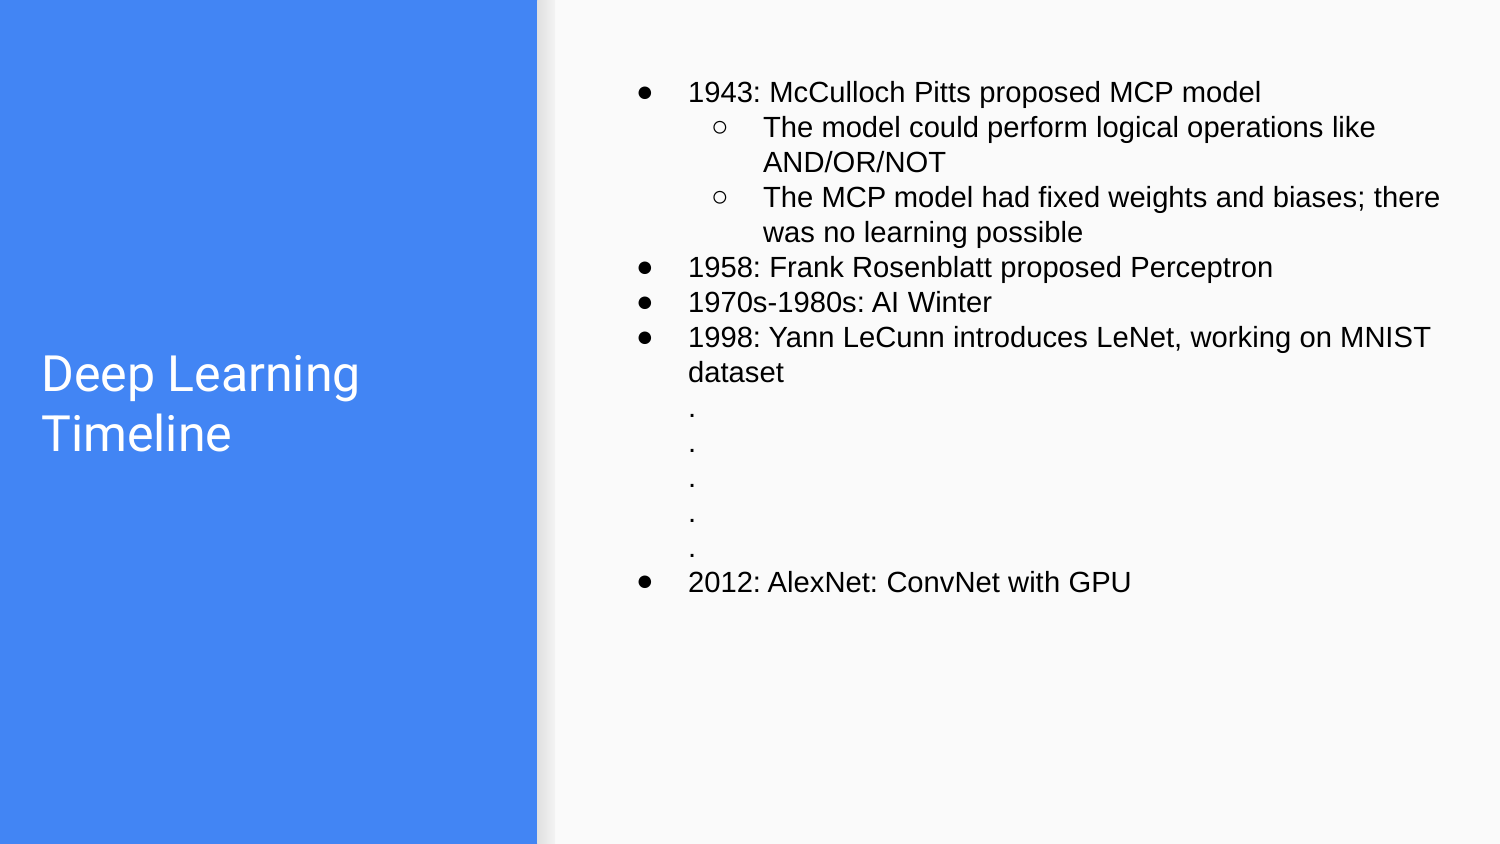

1943: McCulloch Pitts proposed MCP model
The model could perform logical operations like AND/OR/NOT
The MCP model had fixed weights and biases; there was no learning possible
1958: Frank Rosenblatt proposed Perceptron
1970s-1980s: AI Winter
1998: Yann LeCunn introduces LeNet, working on MNIST dataset
.
.
.
.
.
2012: AlexNet: ConvNet with GPU
# Deep Learning Timeline